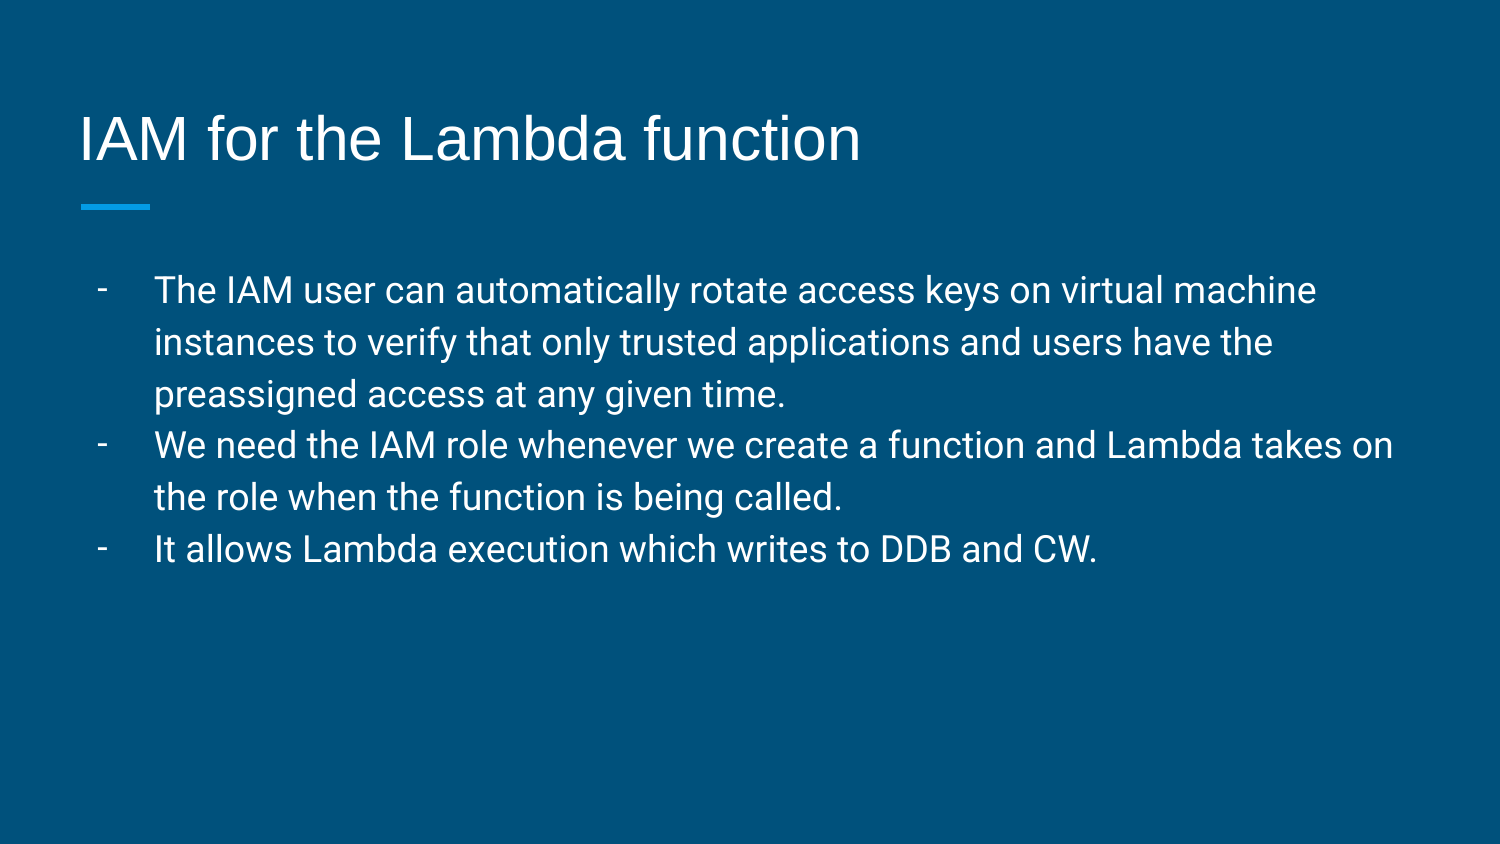

# IAM for the Lambda function
The IAM user can automatically rotate access keys on virtual machine instances to verify that only trusted applications and users have the preassigned access at any given time.
We need the IAM role whenever we create a function and Lambda takes on the role when the function is being called.
It allows Lambda execution which writes to DDB and CW.